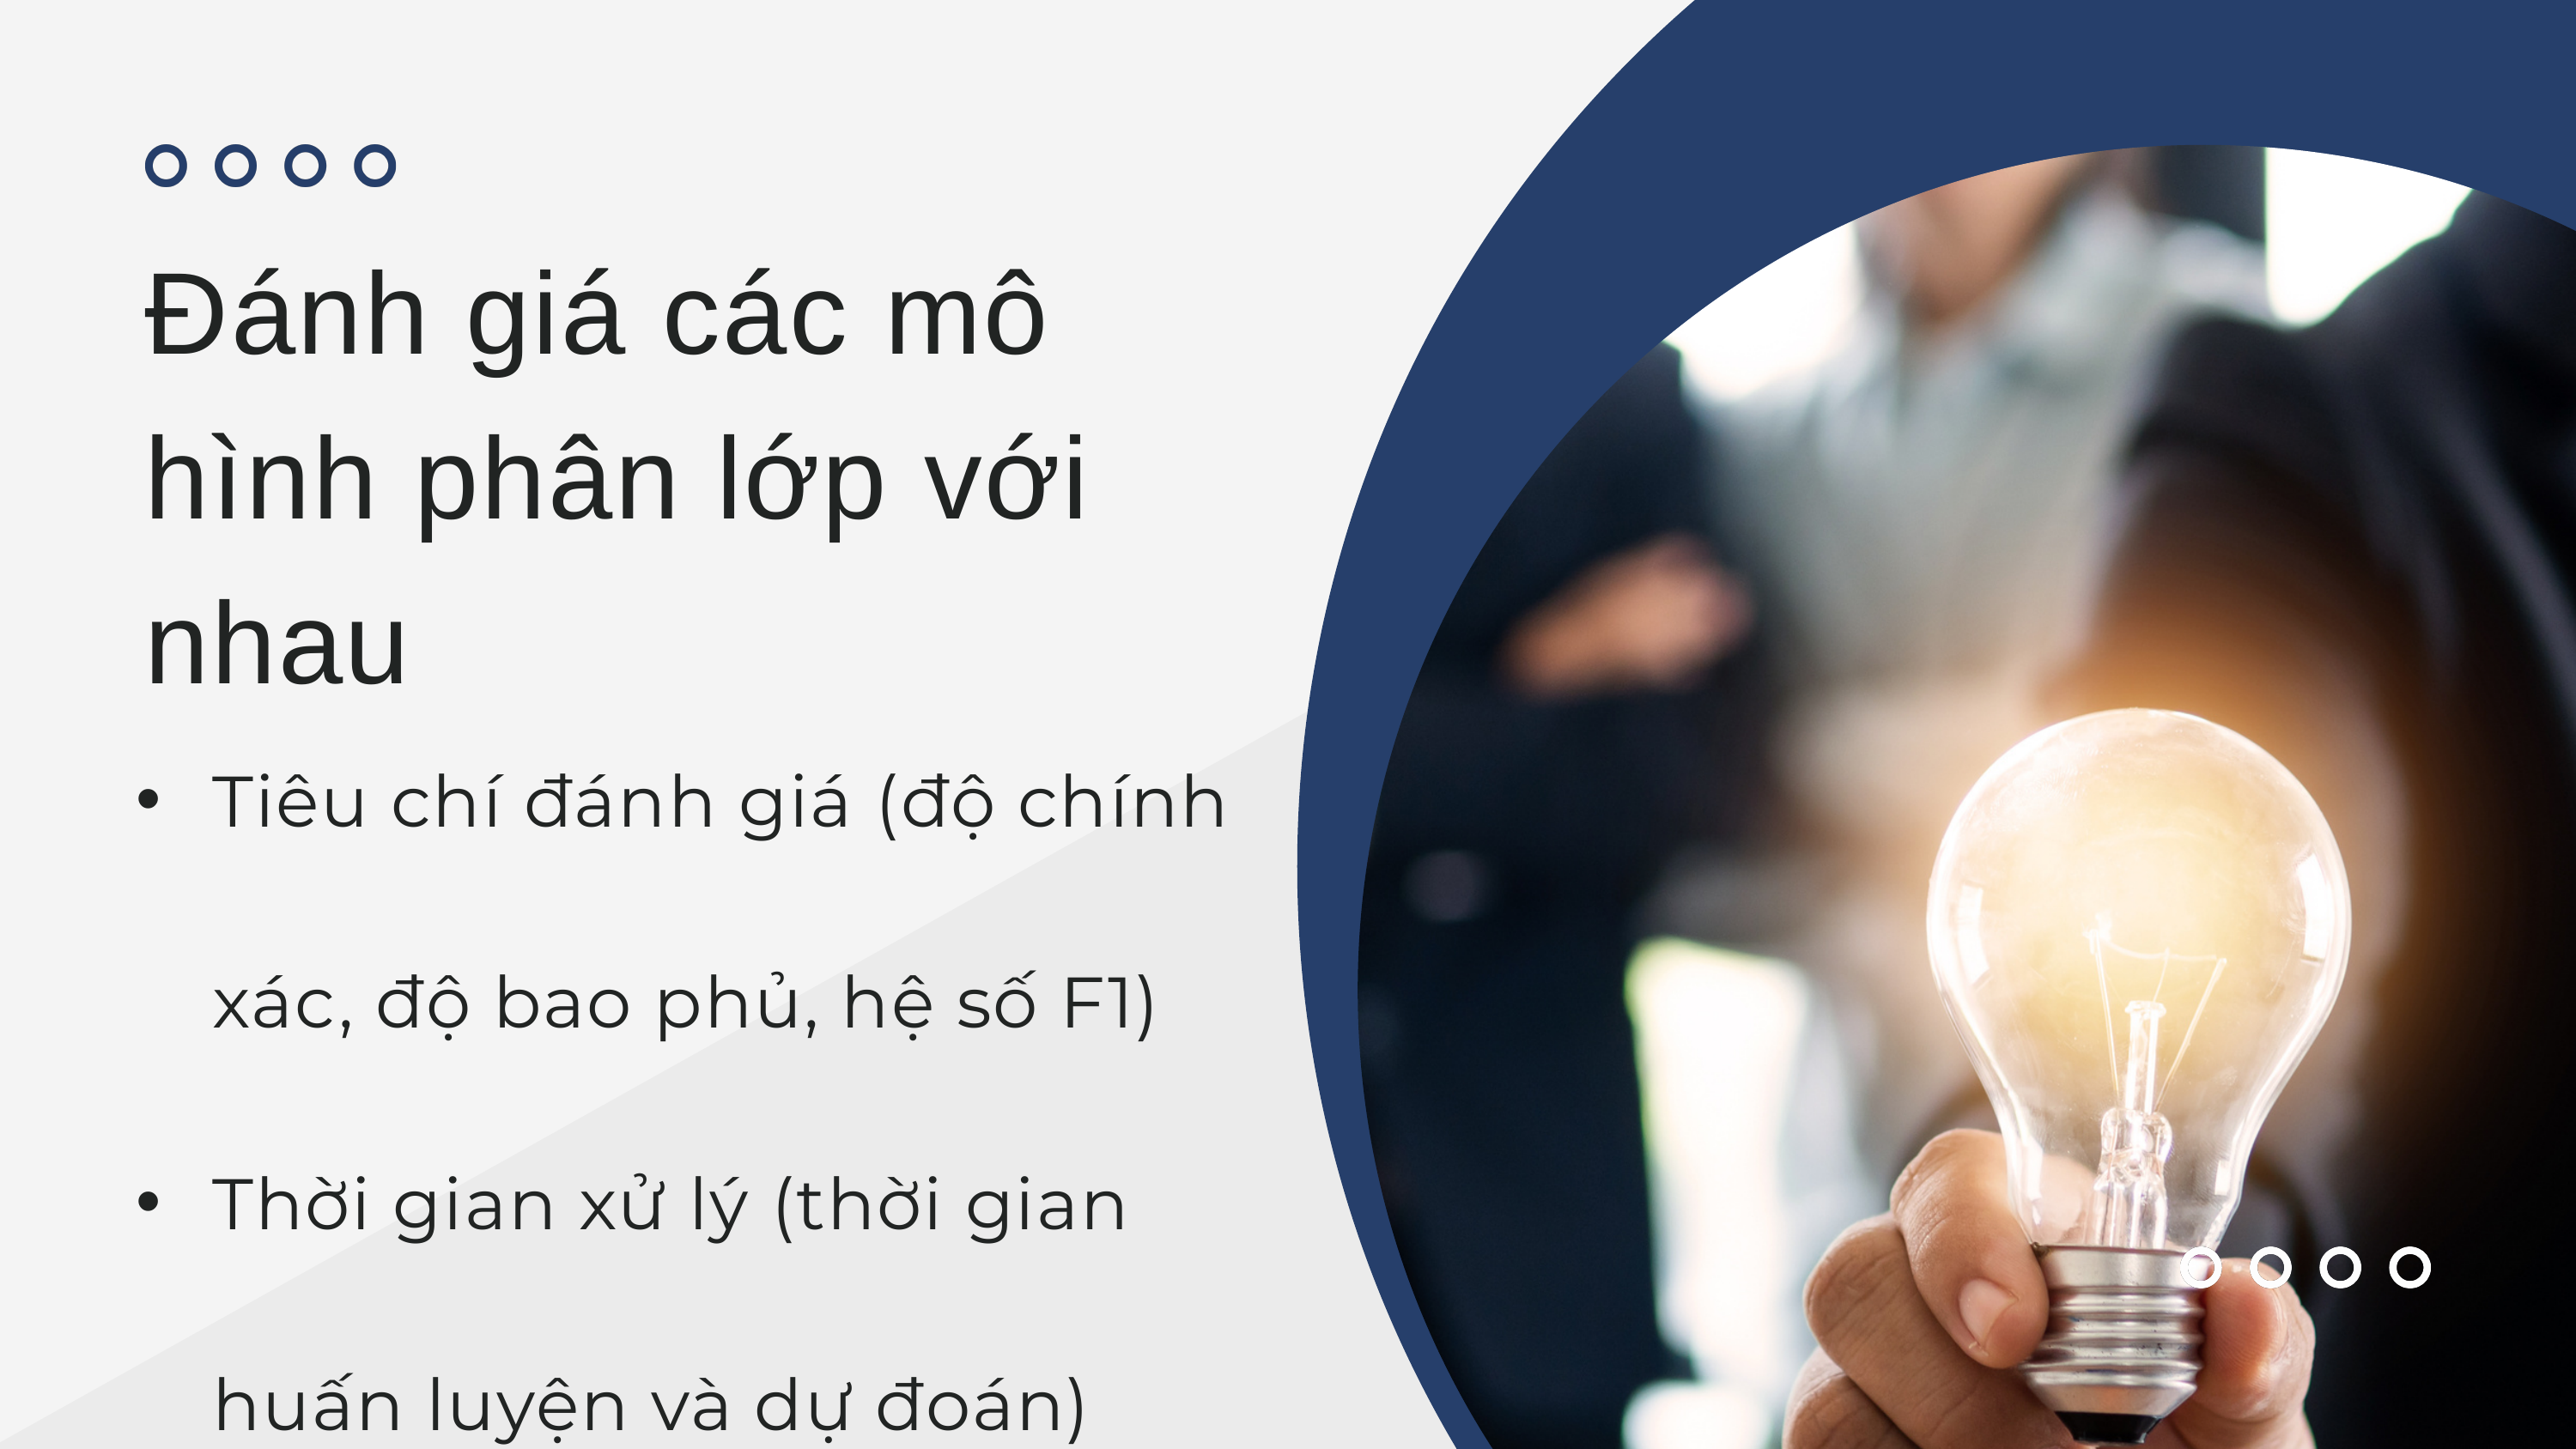

Đánh giá các mô hình phân lớp với nhau

Tiêu chí đánh giá (độ chính xác, độ bao phủ, hệ số F1)
Thời gian xử lý (thời gian huấn luyện và dự đoán)